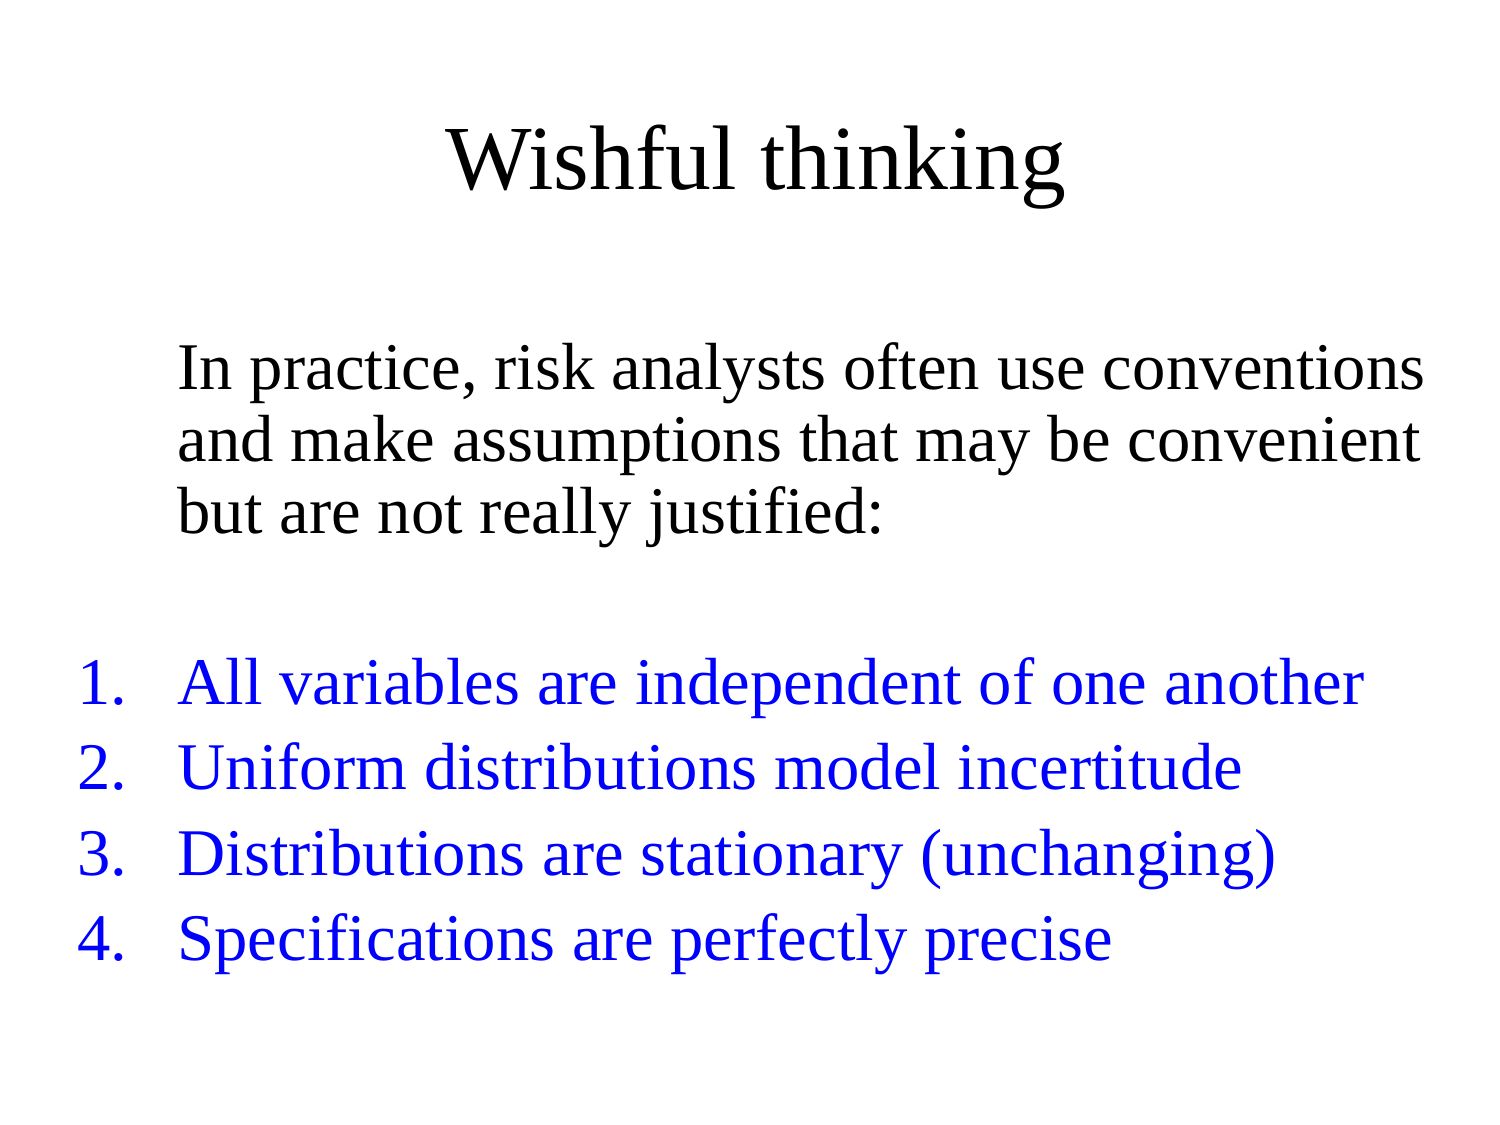

# Wishful thinking
	In practice, risk analysts often use conventions and make assumptions that may be convenient but are not really justified:

All variables are independent of one another
Uniform distributions model incertitude
Distributions are stationary (unchanging)
Specifications are perfectly precise